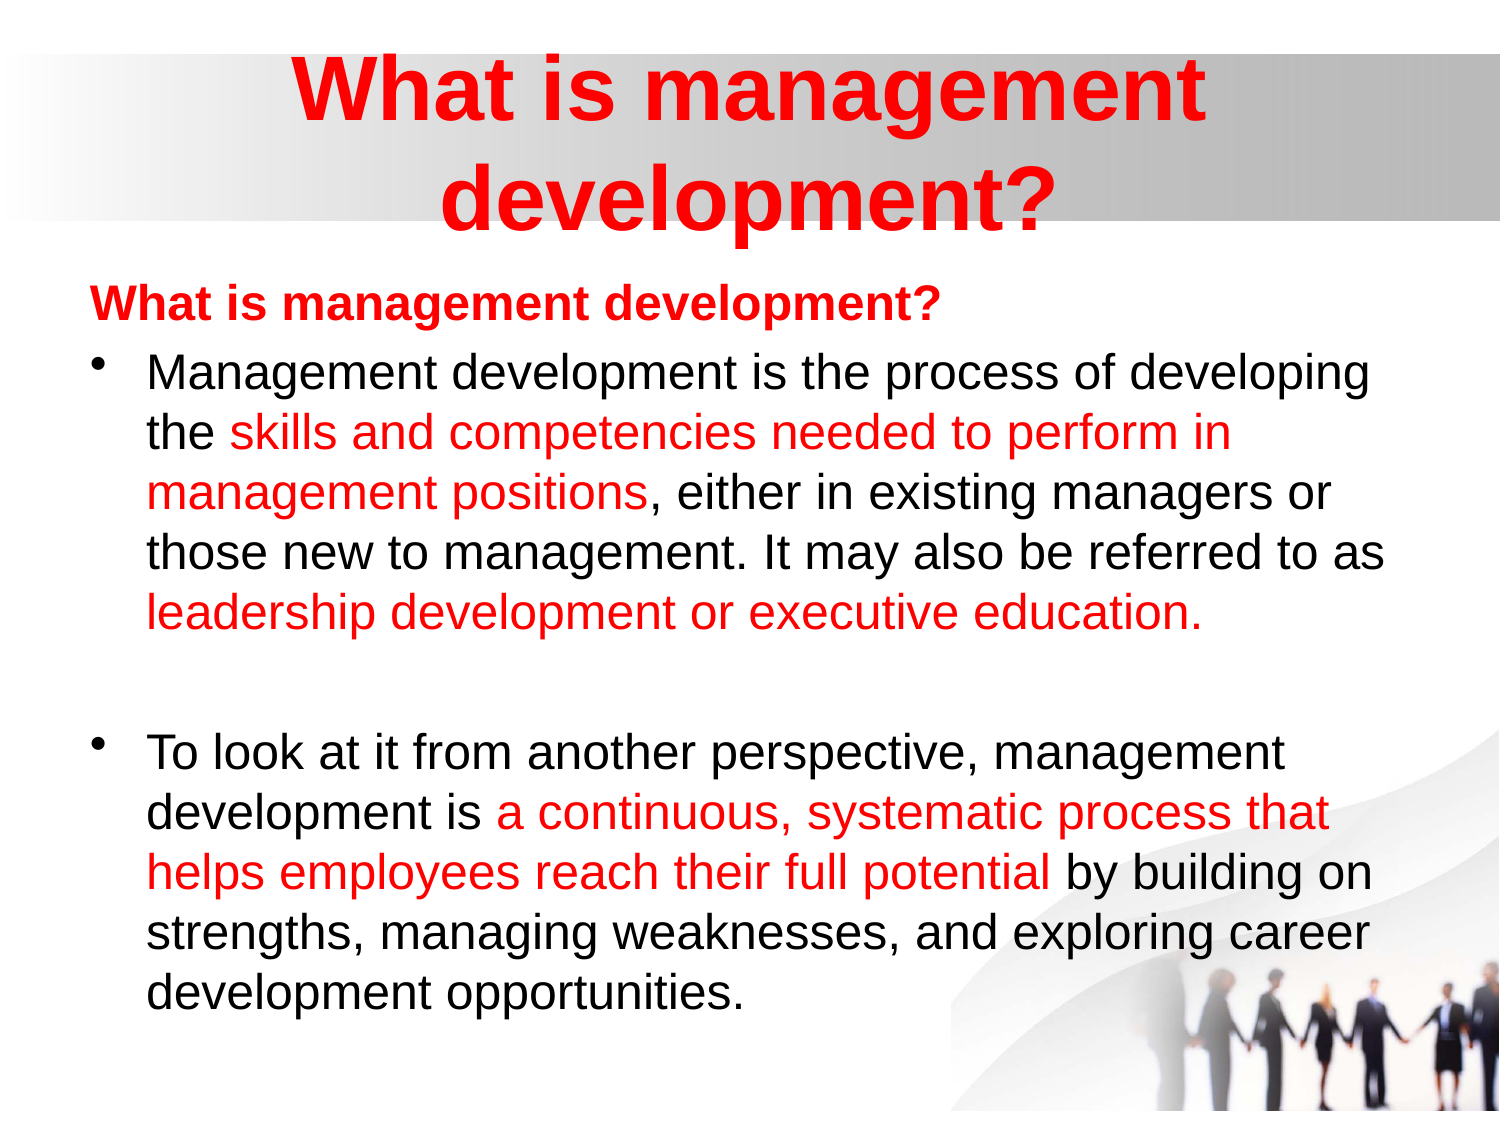

# What is management development?
What is management development?
Management development is the process of developing the skills and competencies needed to perform in management positions, either in existing managers or those new to management. It may also be referred to as leadership development or executive education.

To look at it from another perspective, management development is a continuous, systematic process that helps employees reach their full potential by building on strengths, managing weaknesses, and exploring career development opportunities.